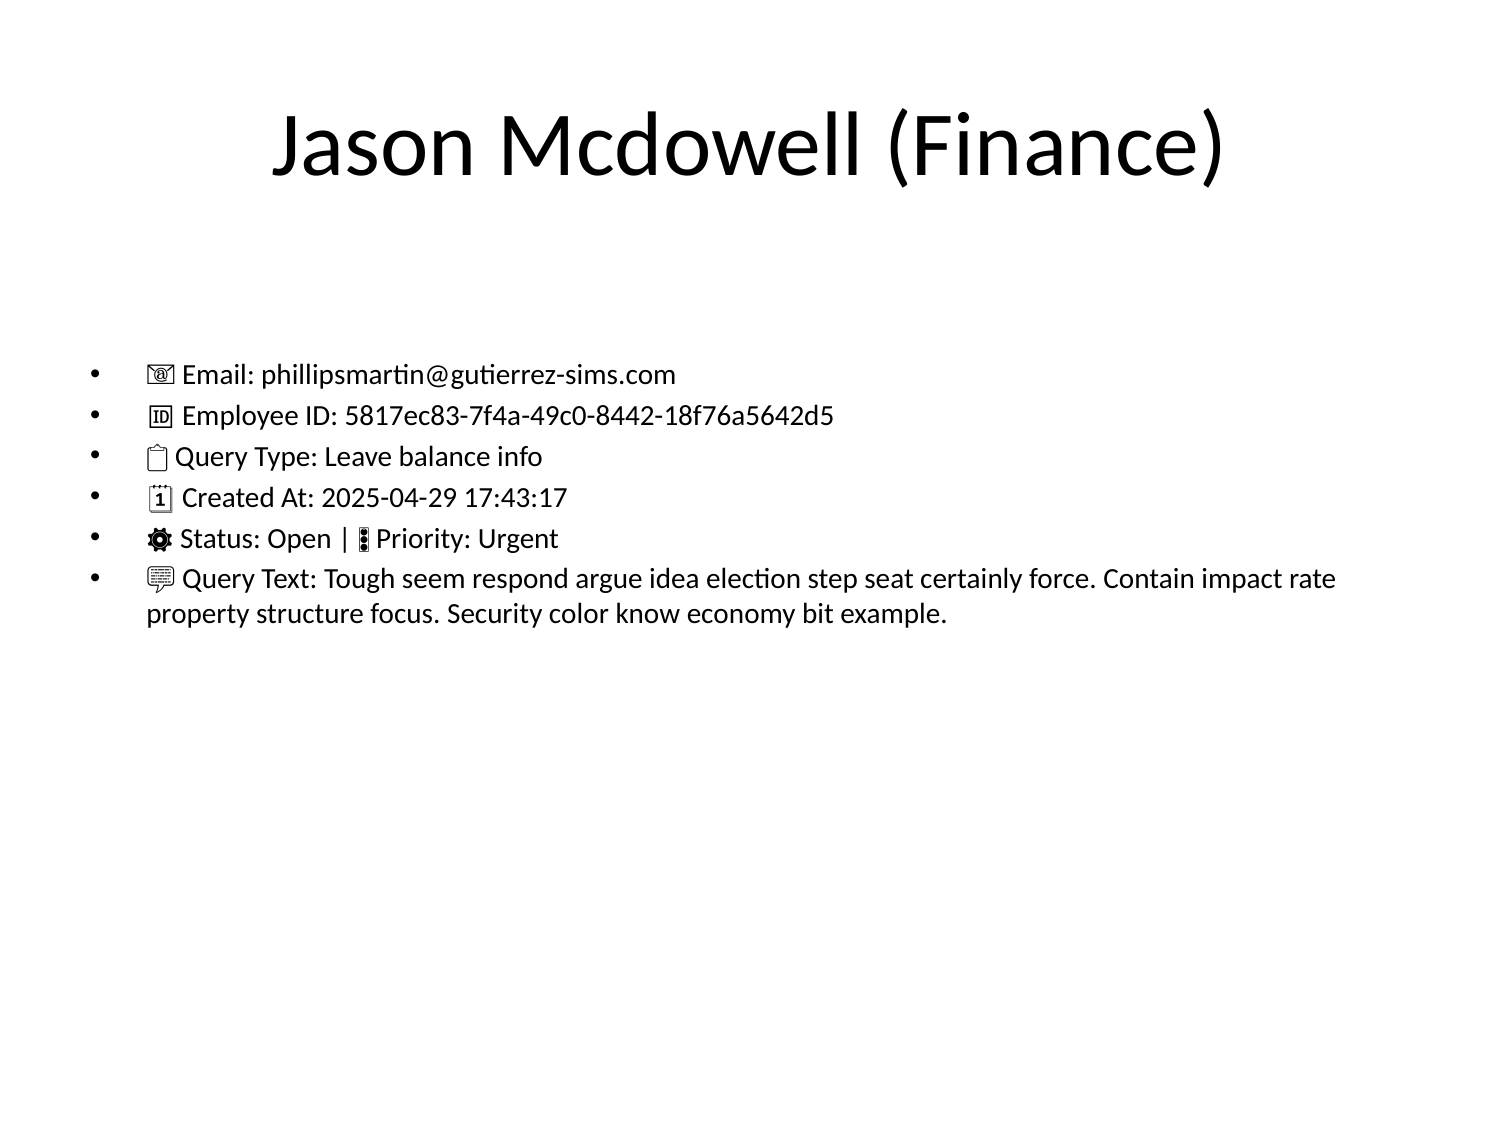

# Jason Mcdowell (Finance)

📧 Email: phillipsmartin@gutierrez-sims.com
🆔 Employee ID: 5817ec83-7f4a-49c0-8442-18f76a5642d5
📋 Query Type: Leave balance info
🗓 Created At: 2025-04-29 17:43:17
⚙ Status: Open | 🚦 Priority: Urgent
💬 Query Text: Tough seem respond argue idea election step seat certainly force. Contain impact rate property structure focus. Security color know economy bit example.